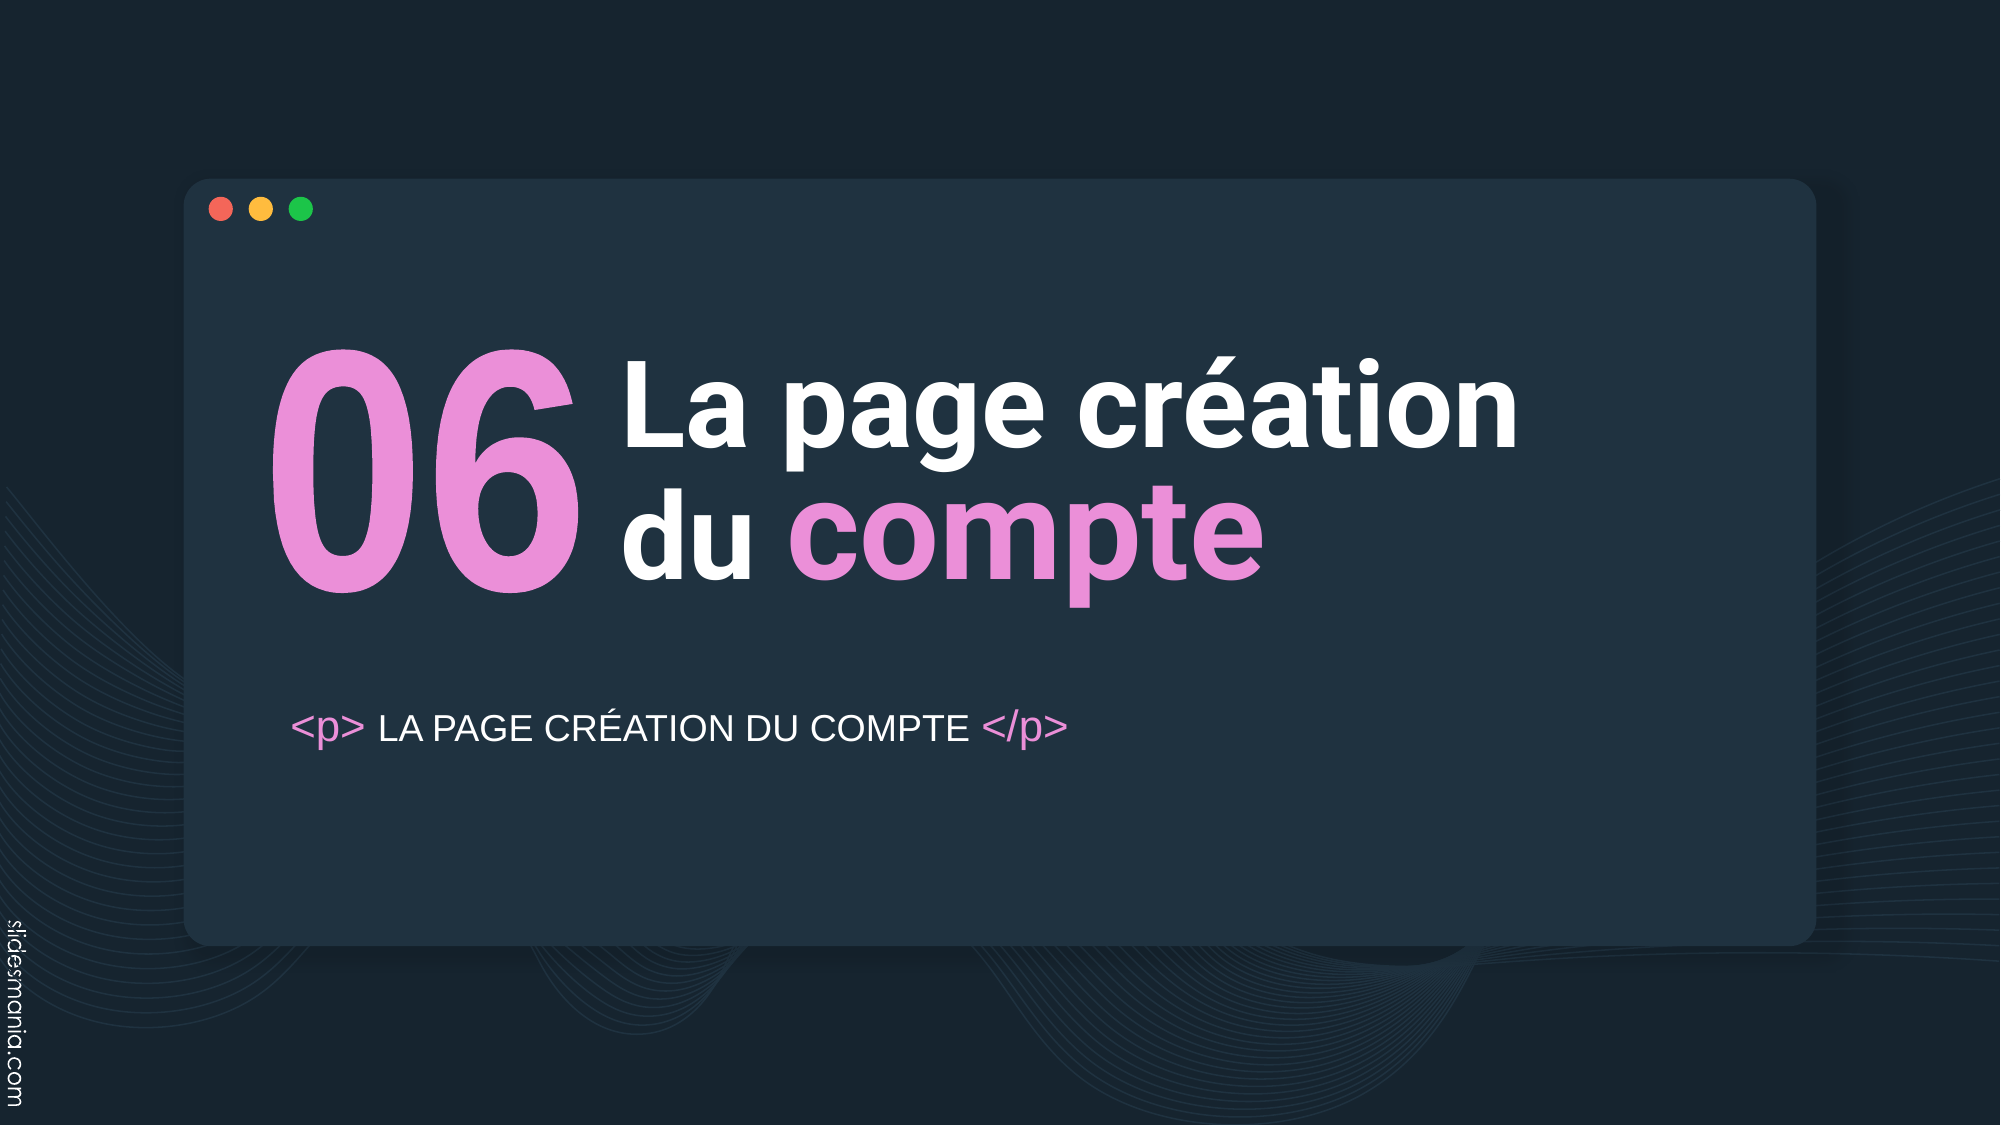

# La page création du compte
06
<p> LA PAGE CRÉATION DU COMPTE </p>